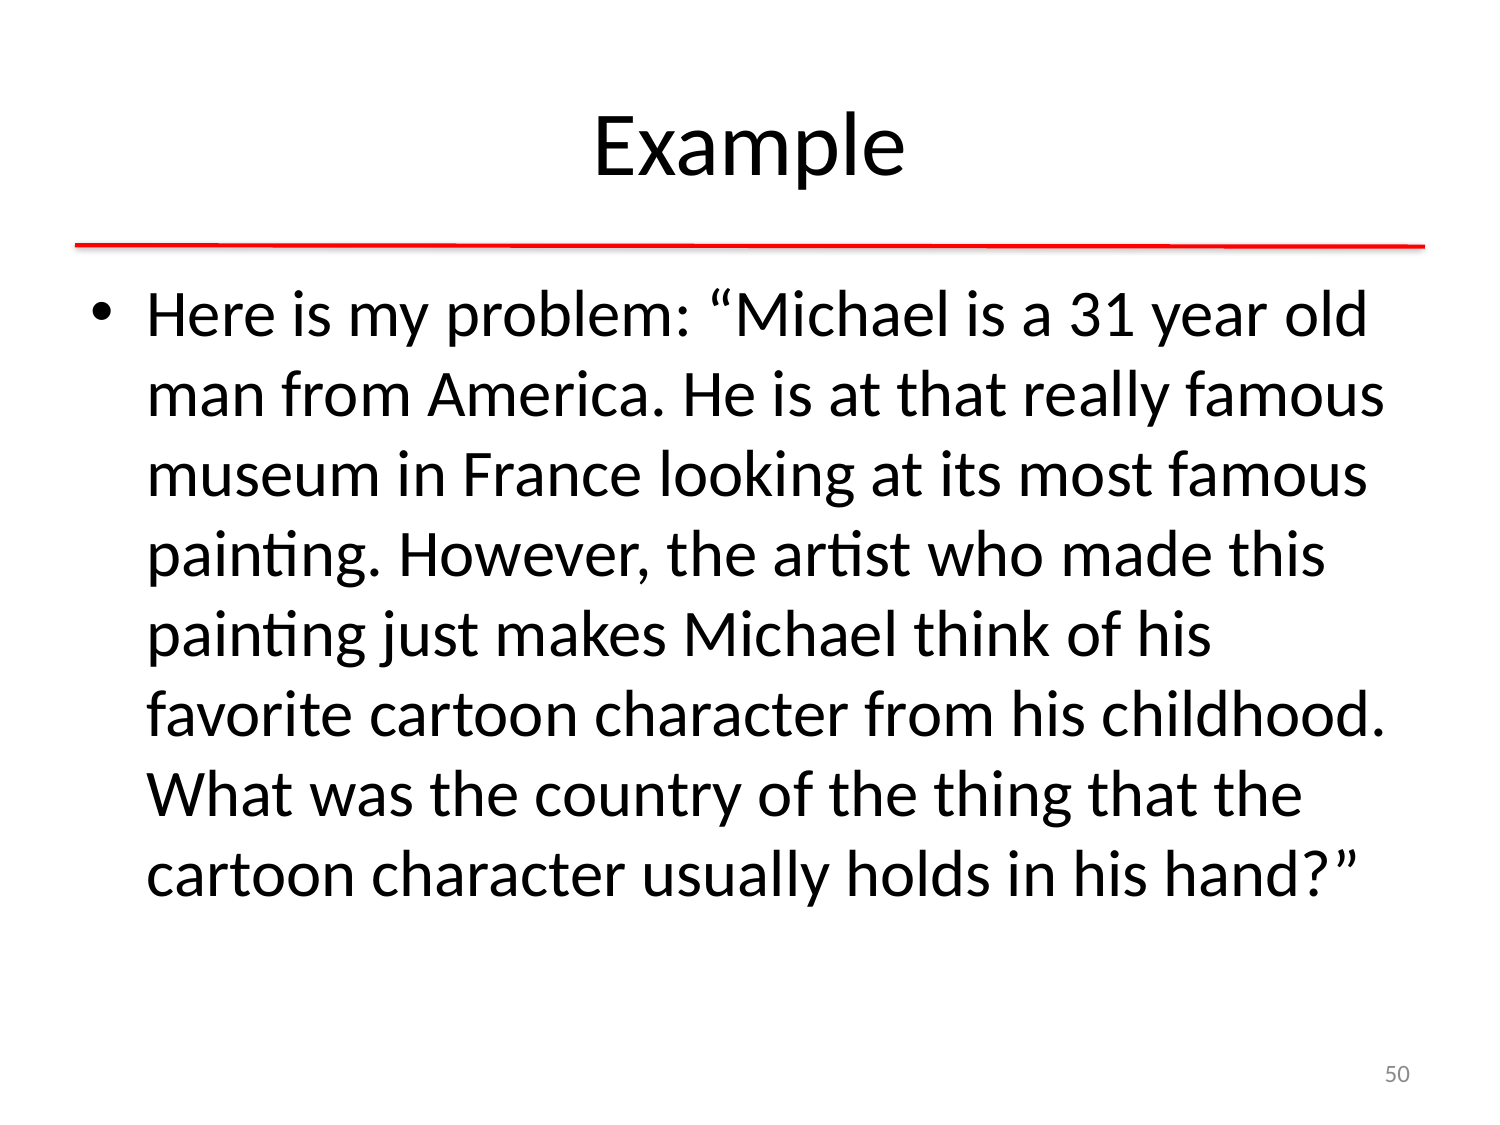

# Example
Here is my problem: “Michael is a 31 year old man from America. He is at that really famous museum in France looking at its most famous painting. However, the artist who made this painting just makes Michael think of his favorite cartoon character from his childhood. What was the country of the thing that the cartoon character usually holds in his hand?”
50